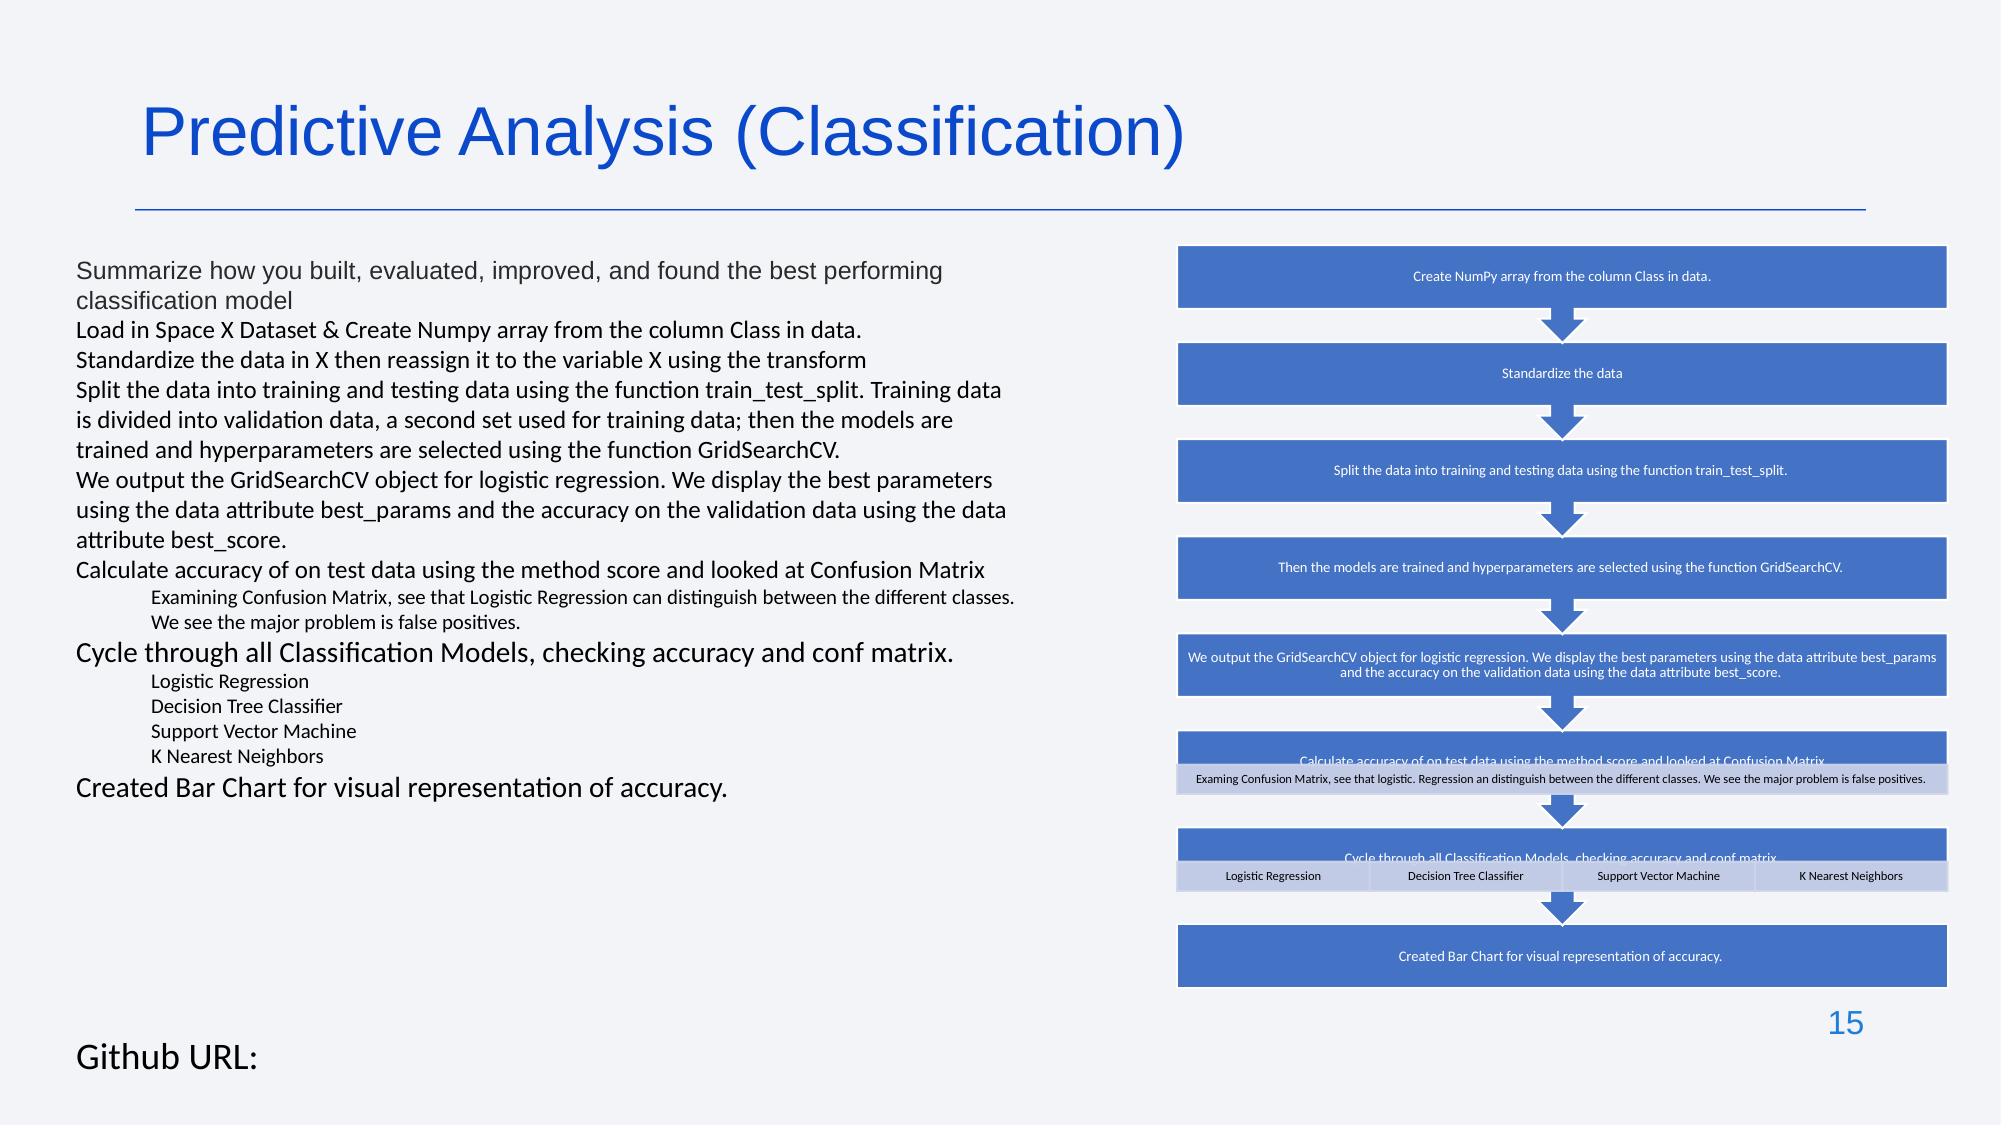

Predictive Analysis (Classification)
Created Bar Chart for visual representation of accuracy.
Cycle through all Classification Models, checking accuracy and conf matrix.
Logistic Regression
Decision Tree Classifier
Support Vector Machine
K Nearest Neighbors
Calculate accuracy of on test data using the method score and looked at Confusion Matrix
Examing Confusion Matrix, see that logistic. Regression an distinguish between the different classes. We see the major problem is false positives.
We output the GridSearchCV object for logistic regression. We display the best parameters using the data attribute best_params and the accuracy on the validation data using the data attribute best_score.
Then the models are trained and hyperparameters are selected using the function GridSearchCV.
Split the data into training and testing data using the function train_test_split.
Standardize the data
Create NumPy array from the column Class in data.
Summarize how you built, evaluated, improved, and found the best performing classification model
Load in Space X Dataset & Create Numpy array from the column Class in data.
Standardize the data in X then reassign it to the variable X using the transform
Split the data into training and testing data using the function train_test_split. Training data is divided into validation data, a second set used for training data; then the models are trained and hyperparameters are selected using the function GridSearchCV.
We output the GridSearchCV object for logistic regression. We display the best parameters using the data attribute best_params and the accuracy on the validation data using the data attribute best_score.
Calculate accuracy of on test data using the method score and looked at Confusion Matrix
Examining Confusion Matrix, see that Logistic Regression can distinguish between the different classes. We see the major problem is false positives.
Cycle through all Classification Models, checking accuracy and conf matrix.
Logistic Regression
Decision Tree Classifier
Support Vector Machine
K Nearest Neighbors
Created Bar Chart for visual representation of accuracy.
15
Github URL: